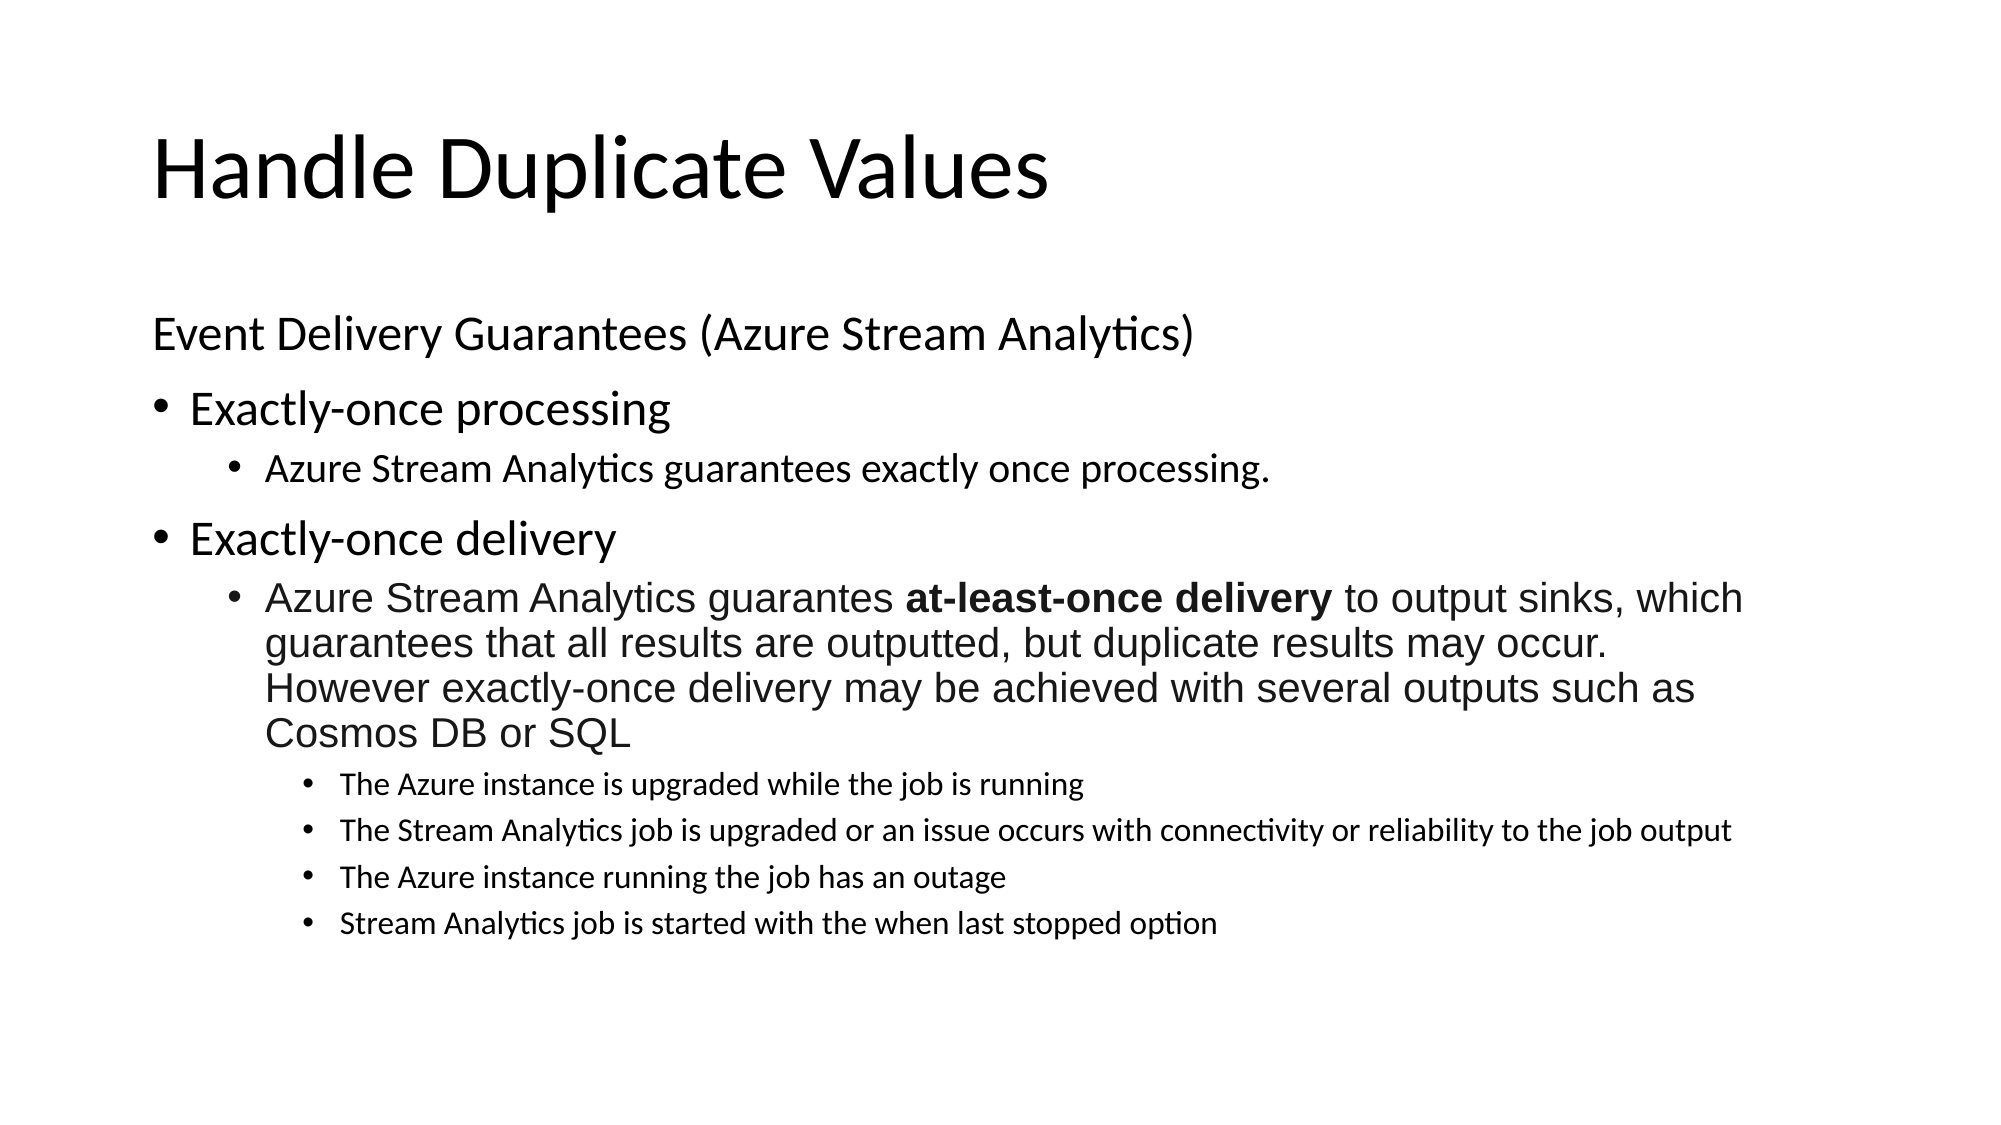

# Handle Duplicate Values
Event Delivery Guarantees (Azure Stream Analytics)
Exactly-once processing
Azure Stream Analytics guarantees exactly once processing.
Exactly-once delivery
Azure Stream Analytics guarantes at-least-once delivery to output sinks, which guarantees that all results are outputted, but duplicate results may occur.
However exactly-once delivery may be achieved with several outputs such as Cosmos DB or SQL
The Azure instance is upgraded while the job is running
The Stream Analytics job is upgraded or an issue occurs with connectivity or reliability to the job output
The Azure instance running the job has an outage
Stream Analytics job is started with the when last stopped option